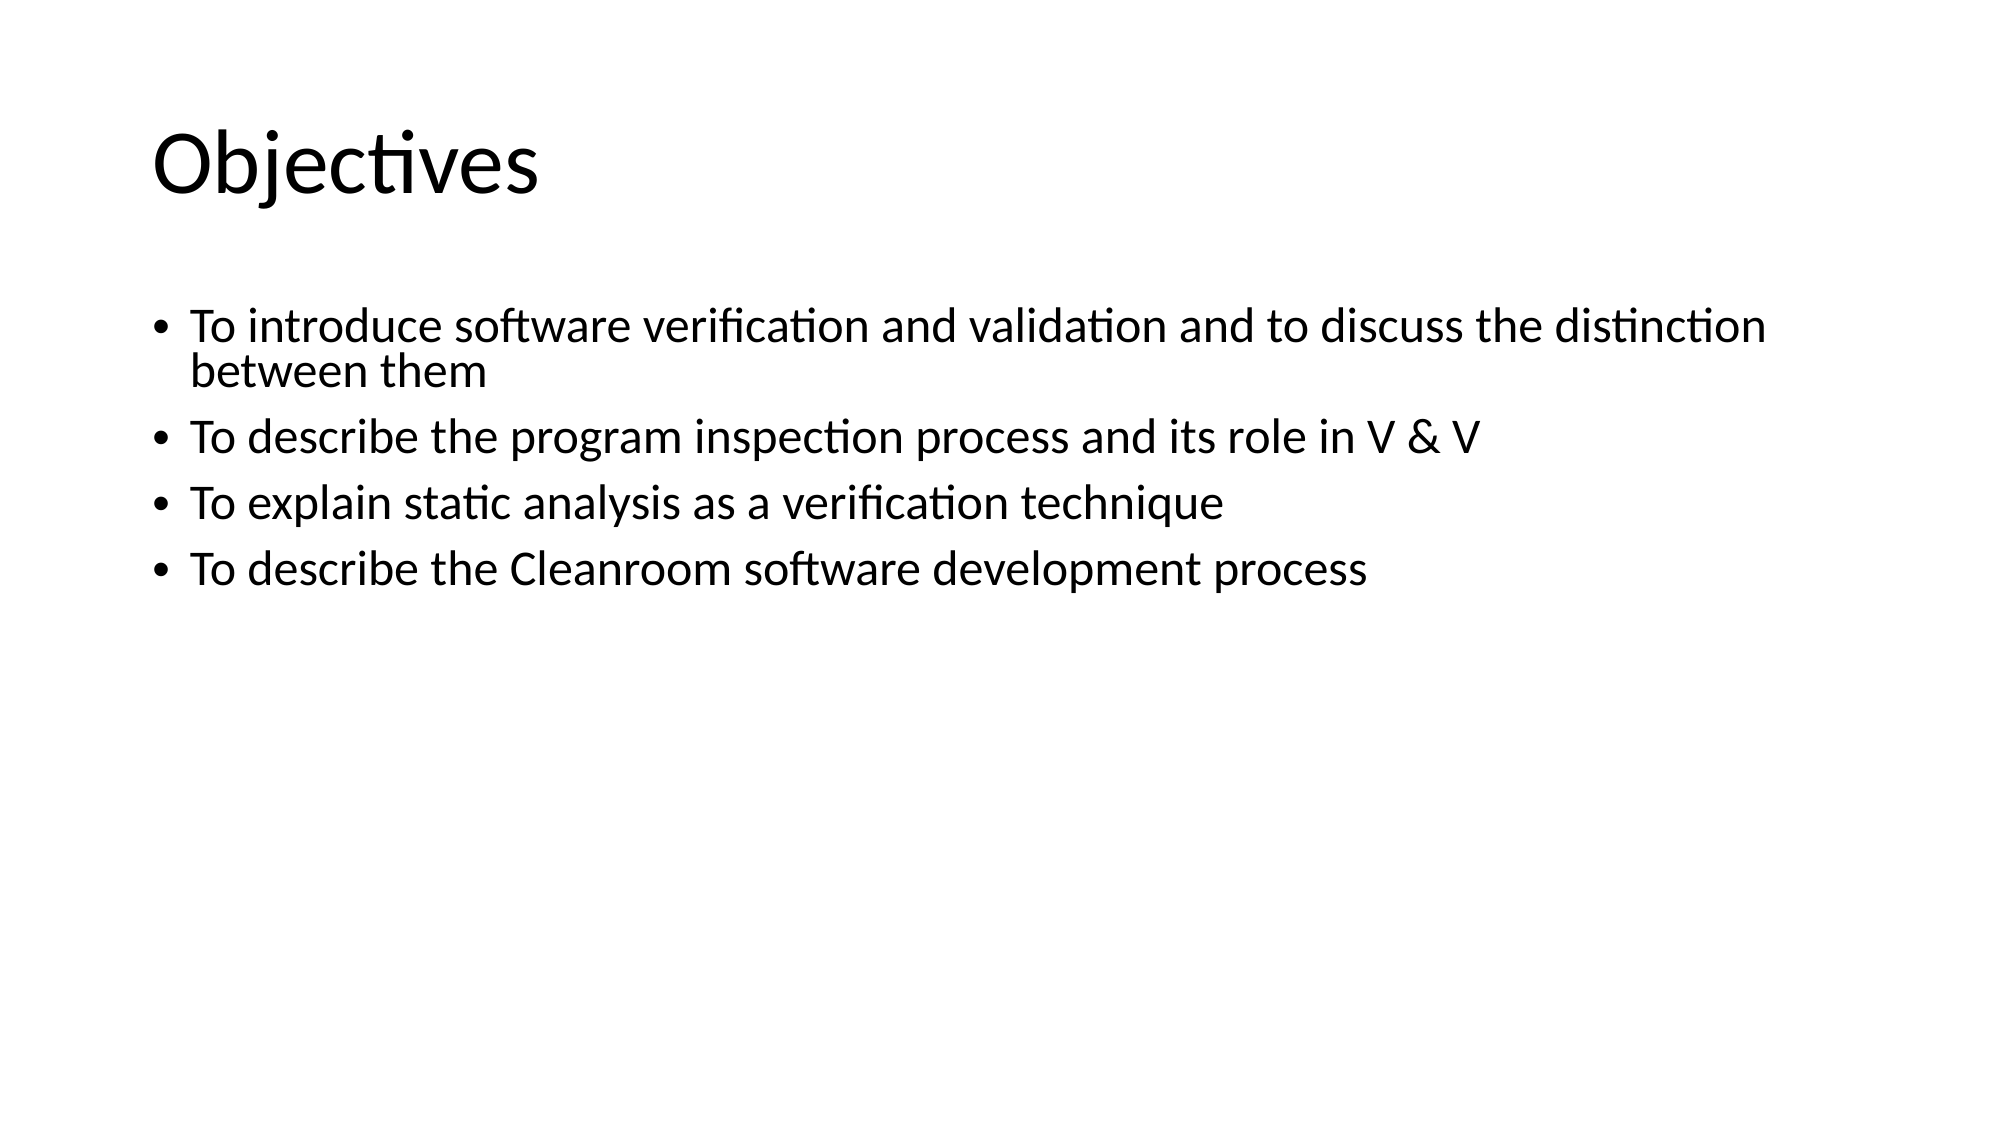

Objectives
To introduce software verification and validation and to discuss the distinction between them
To describe the program inspection process and its role in V & V
To explain static analysis as a verification technique
To describe the Cleanroom software development process